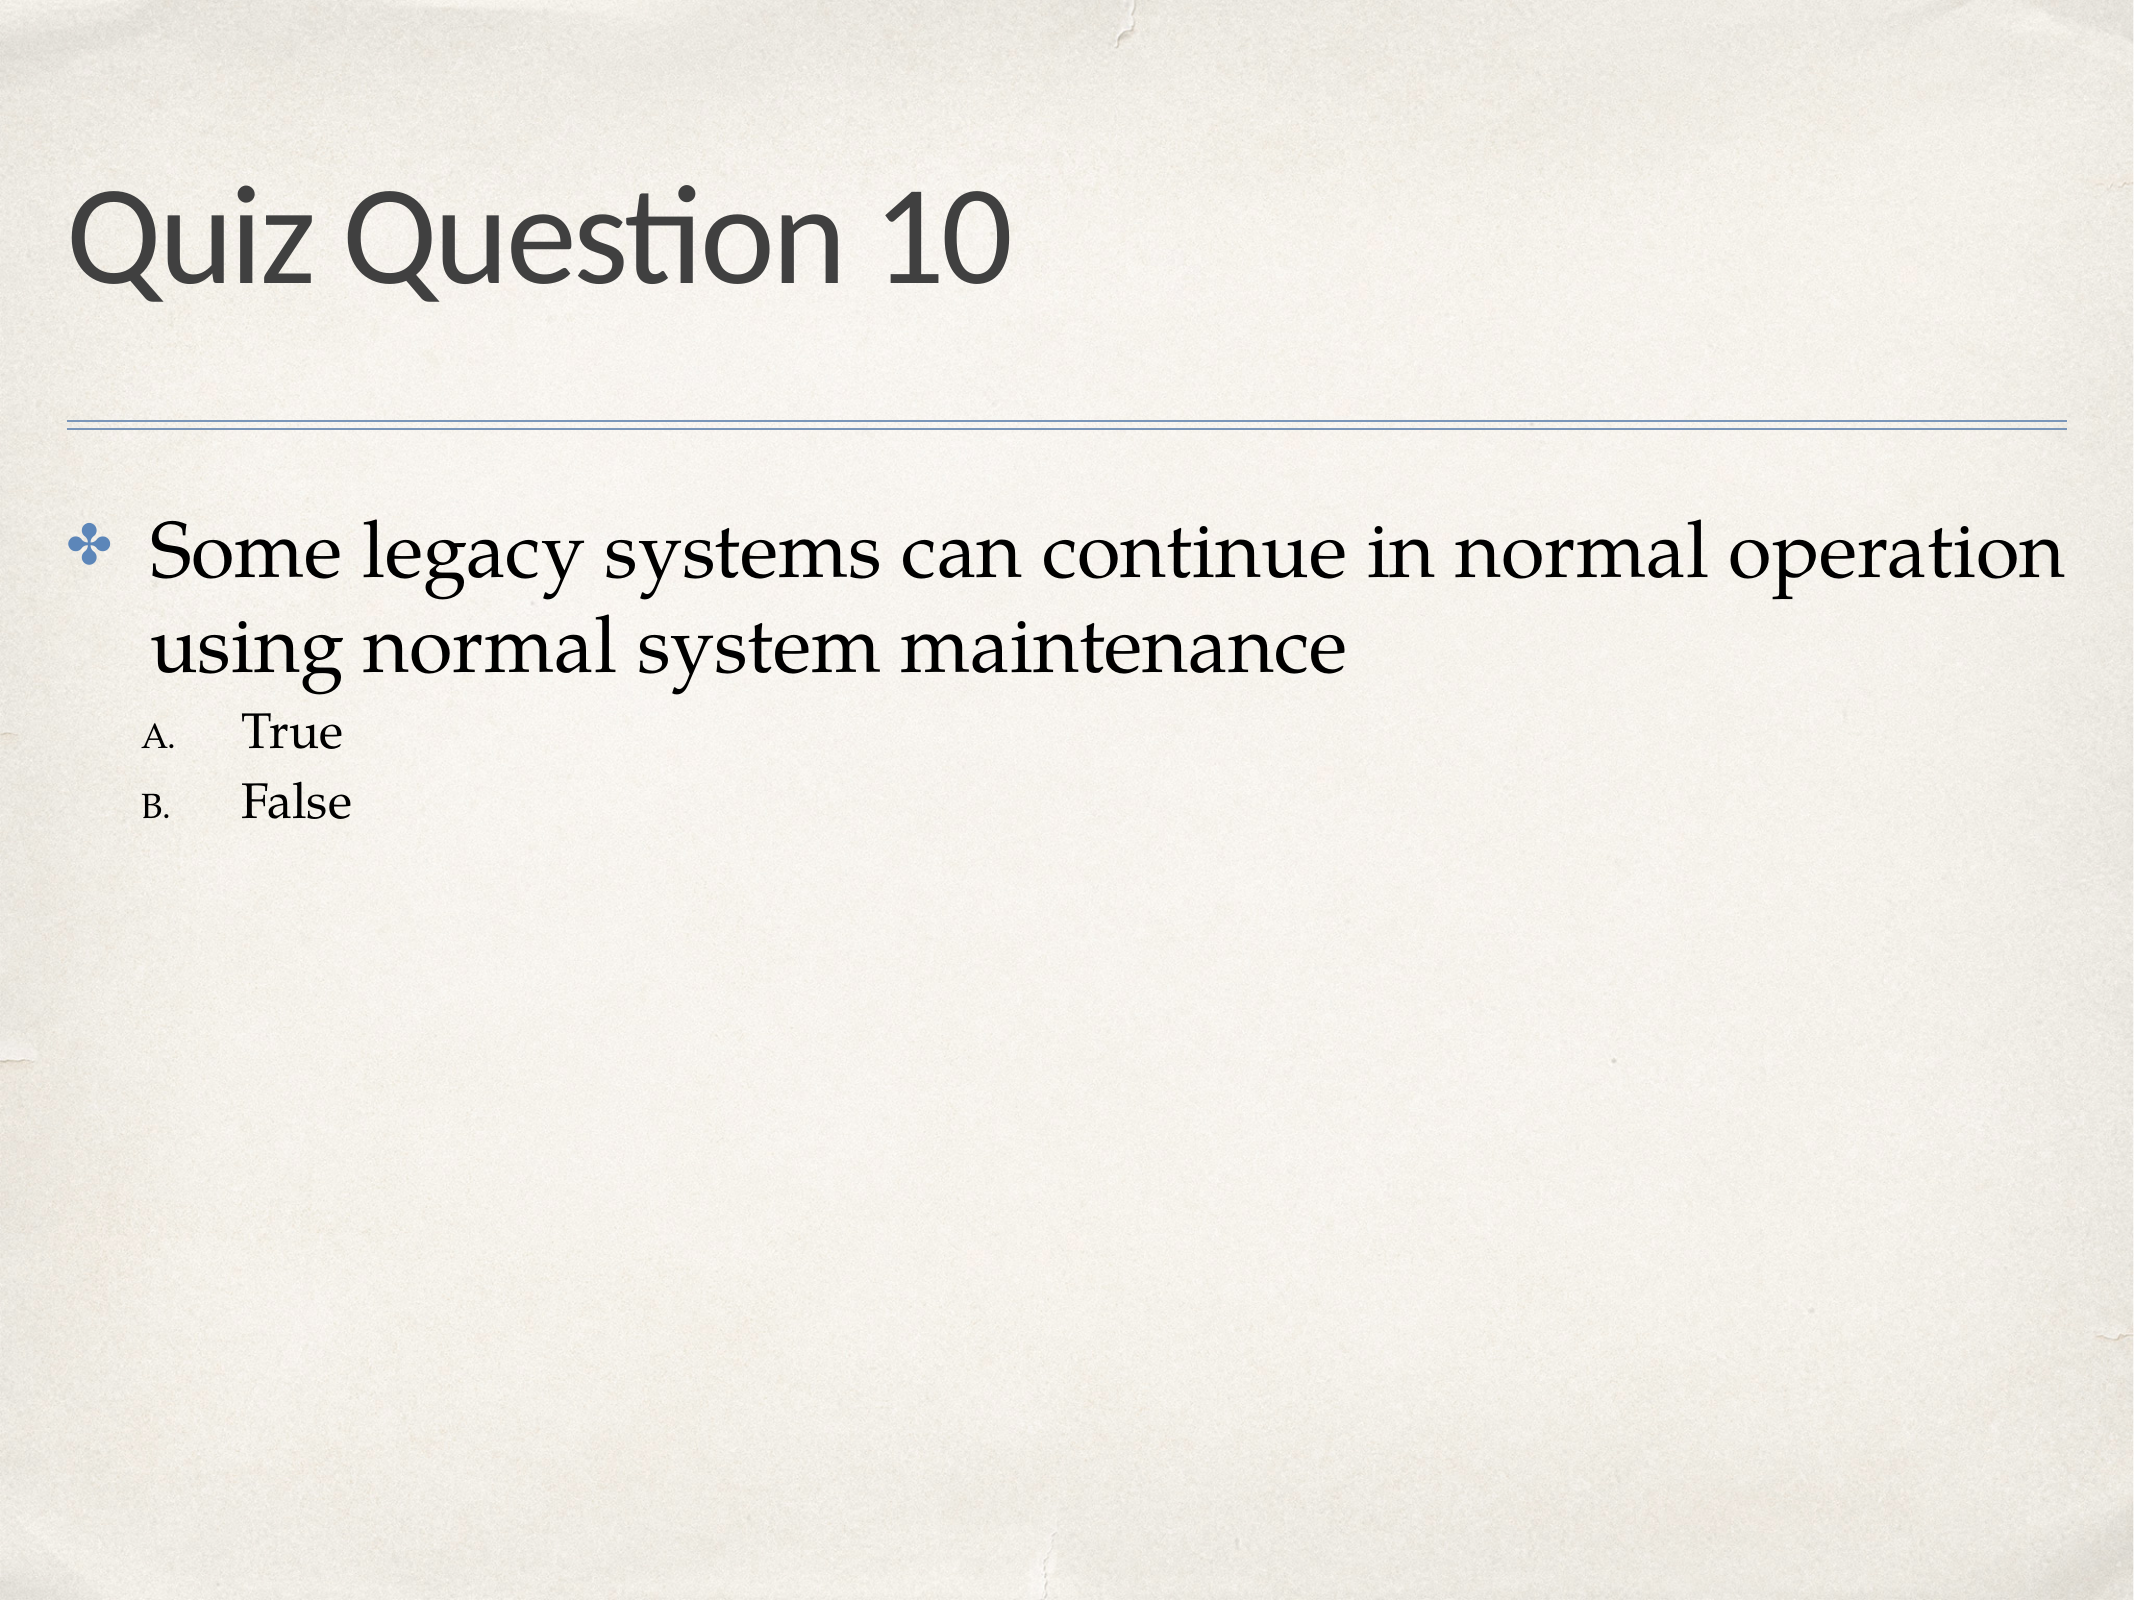

# Quiz Question 10
Some legacy systems can continue in normal operation using normal system maintenance
True
False